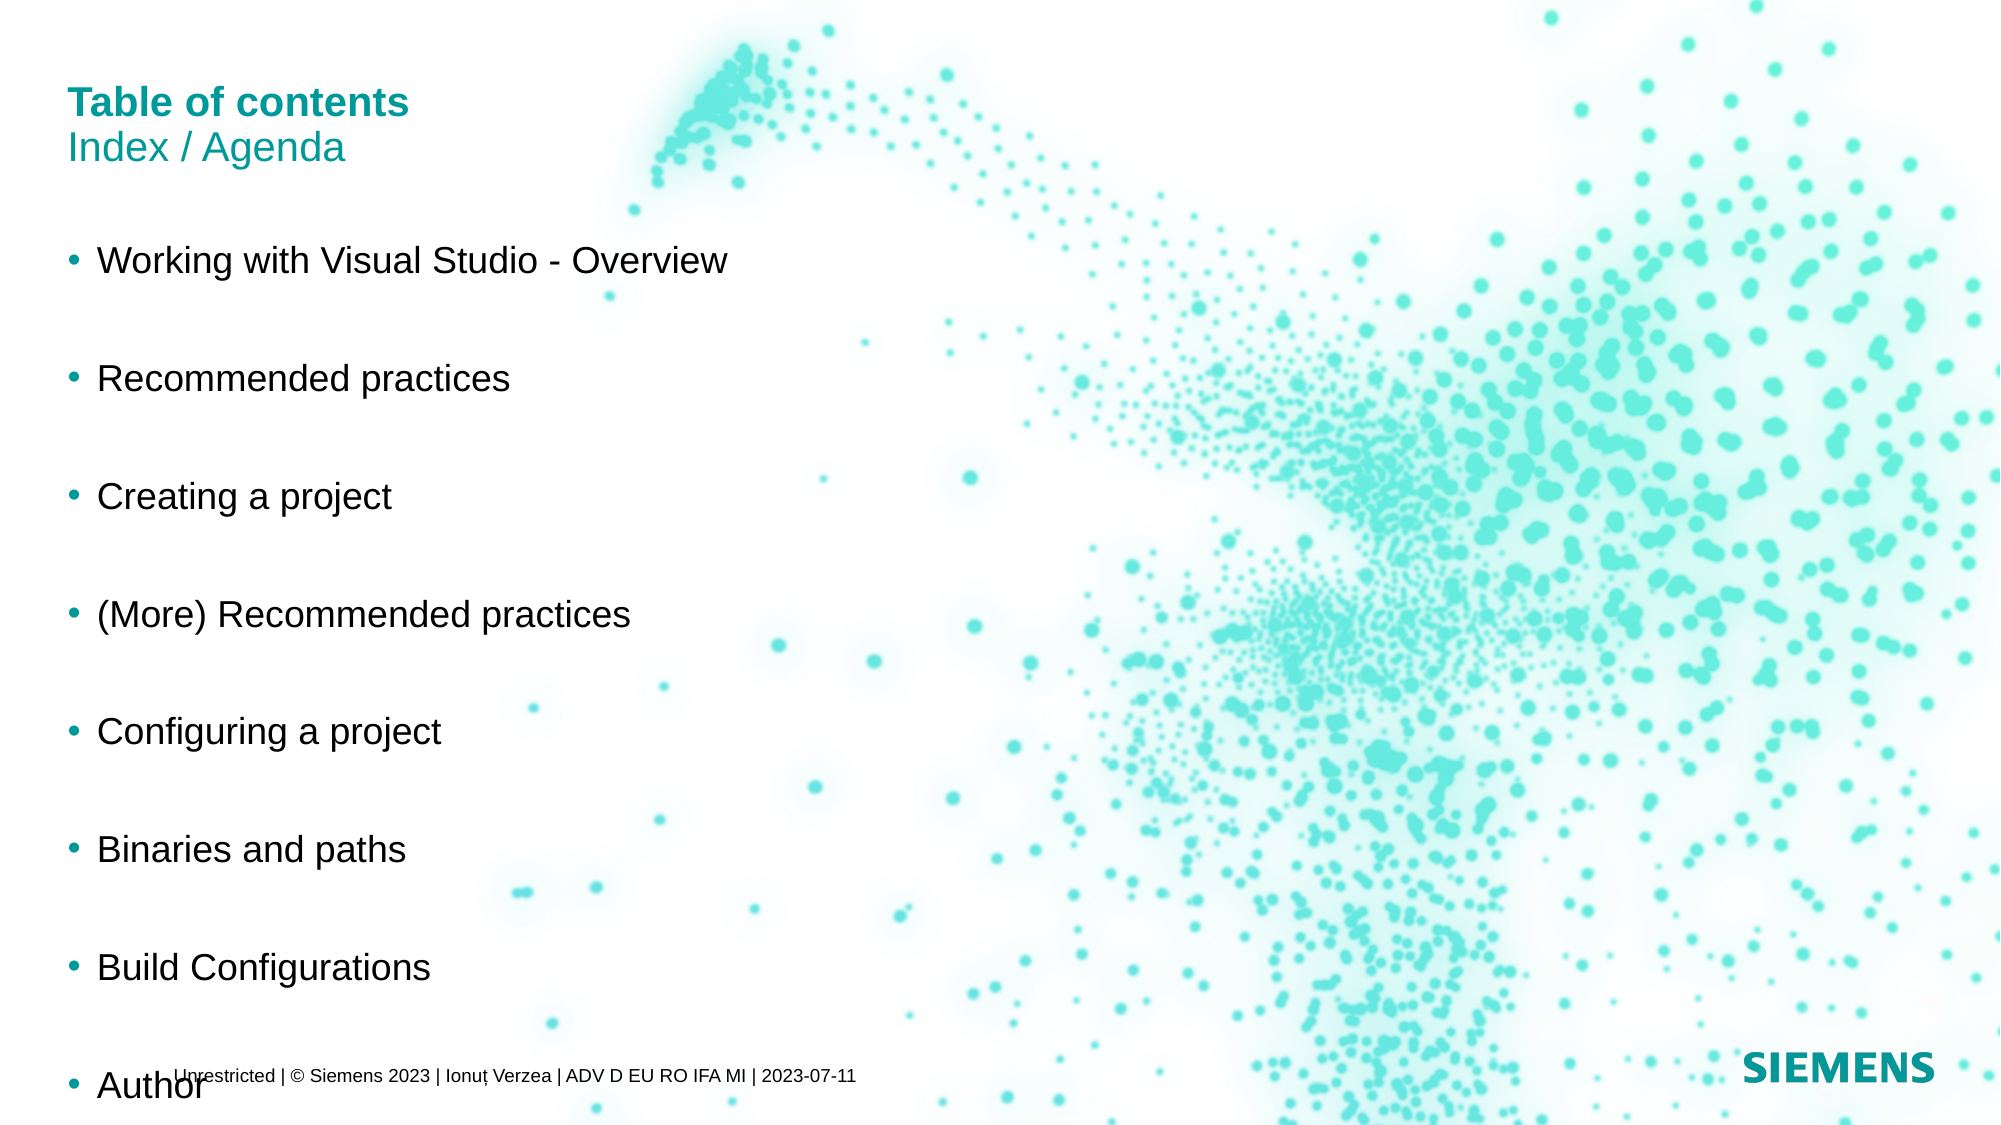

# Table of contents Index / Agenda
Working with Visual Studio - Overview
Recommended practices
Creating a project
(More) Recommended practices
Configuring a project
Binaries and paths
Build Configurations
Author
Unrestricted | © Siemens 2023 | Ionuț Verzea | ADV D EU RO IFA MI | 2023-07-11